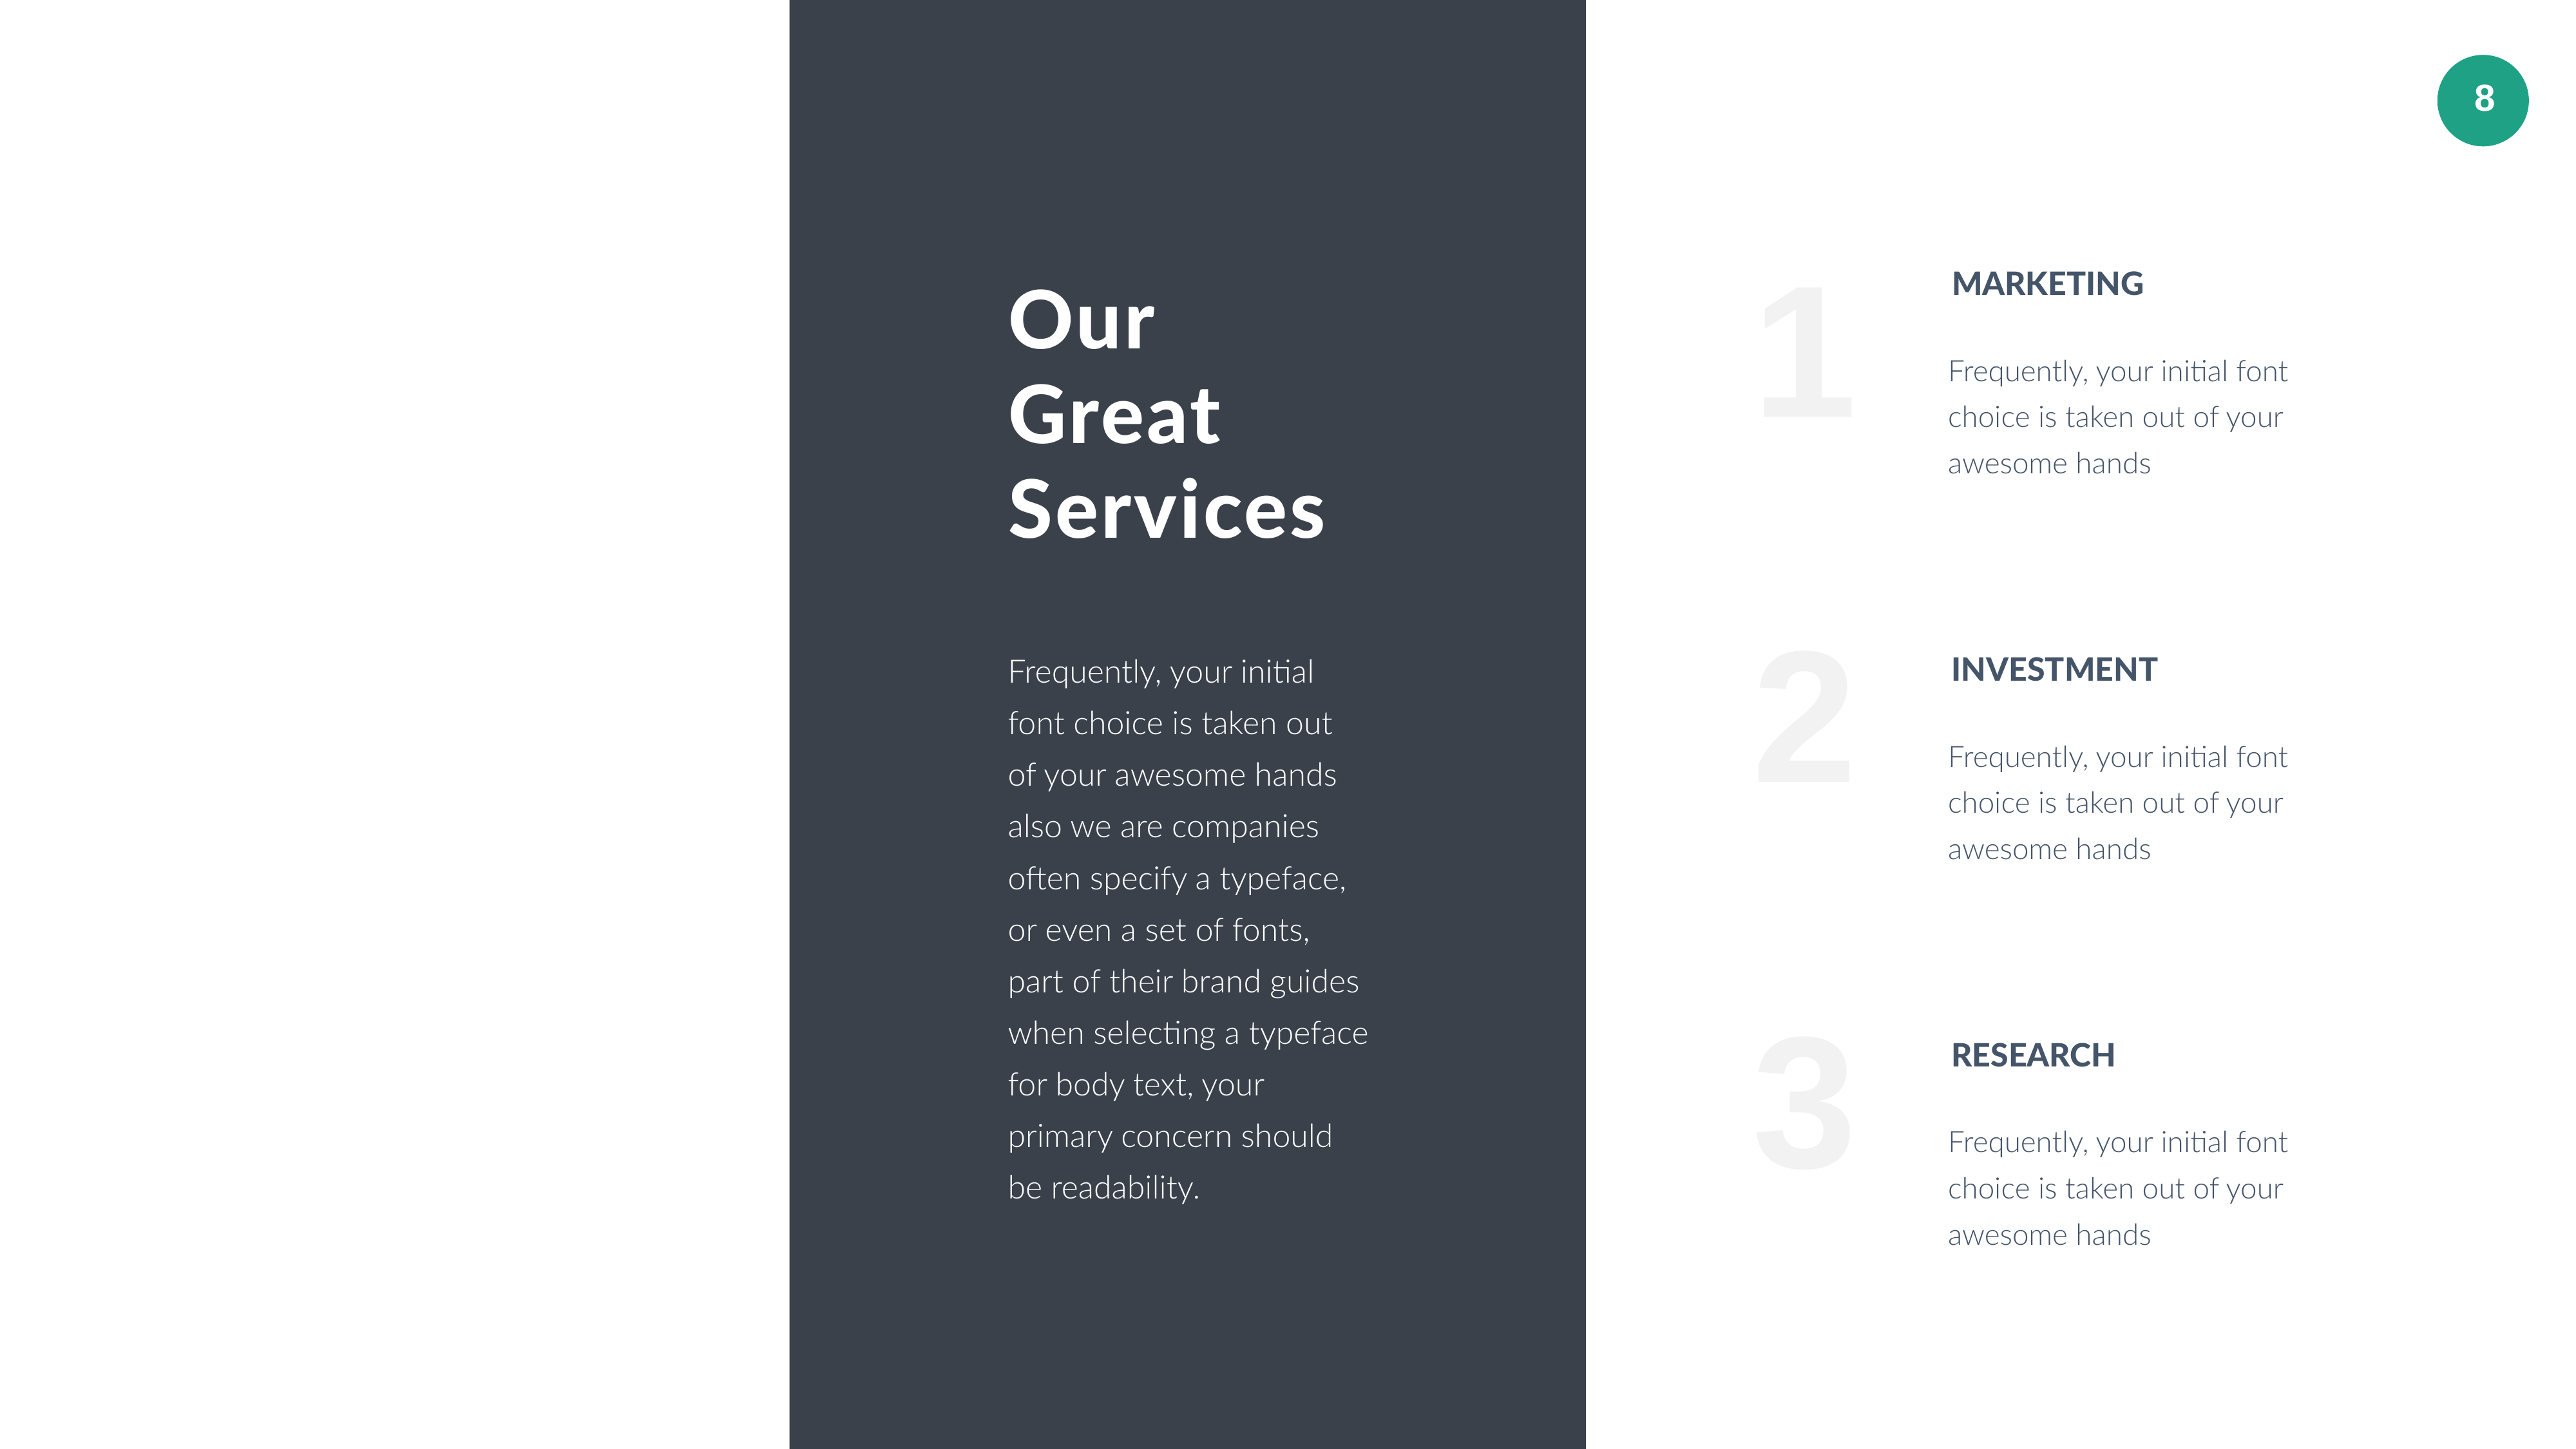

1
MARKETING
Our
Great
Services
Frequently, your initial font choice is taken out of your awesome hands
2
Frequently, your initial font choice is taken out of your awesome hands also we are companies often specify a typeface, or even a set of fonts,  part of their brand guides when selecting a typeface for body text, your primary concern should be readability.
INVESTMENT
Frequently, your initial font choice is taken out of your awesome hands
3
RESEARCH
Frequently, your initial font choice is taken out of your awesome hands